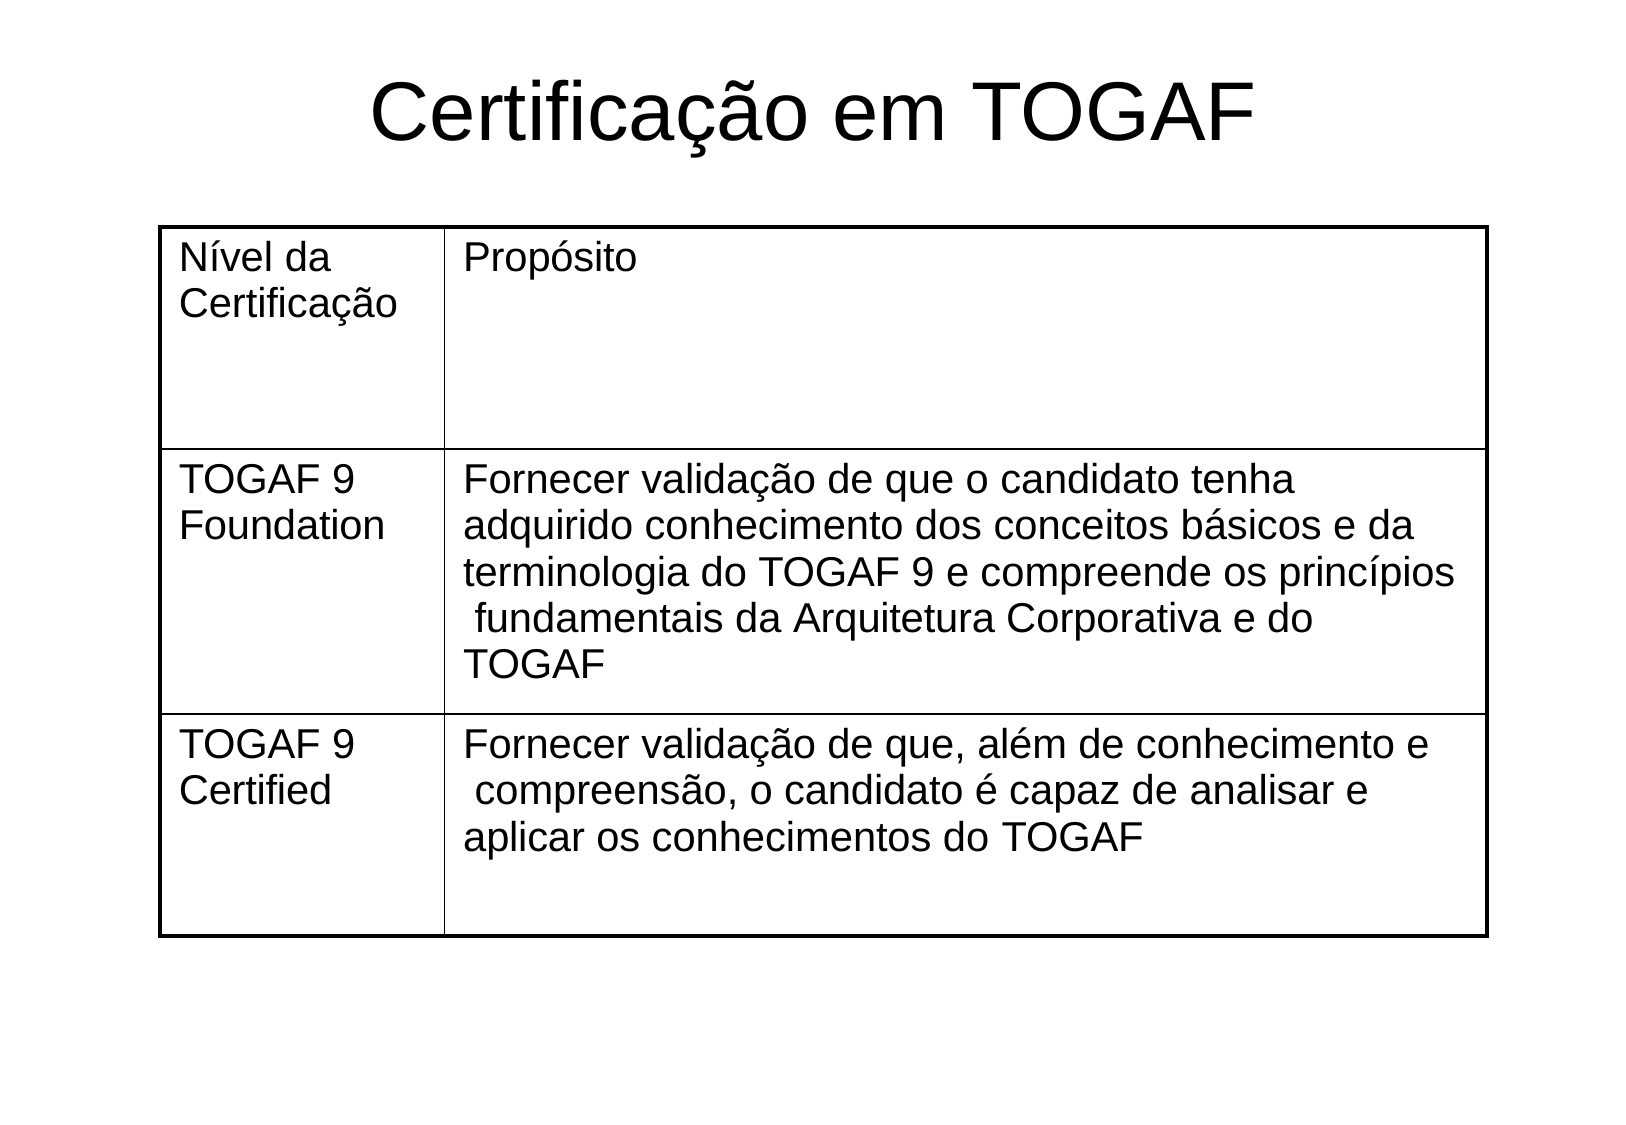

# Certificação em TOGAF
| Nível da Certificação | Propósito |
| --- | --- |
| TOGAF 9 Foundation | Fornecer validação de que o candidato tenha adquirido conhecimento dos conceitos básicos e da terminologia do TOGAF 9 e compreende os princípios fundamentais da Arquitetura Corporativa e do TOGAF |
| TOGAF 9 Certified | Fornecer validação de que, além de conhecimento e compreensão, o candidato é capaz de analisar e aplicar os conhecimentos do TOGAF |